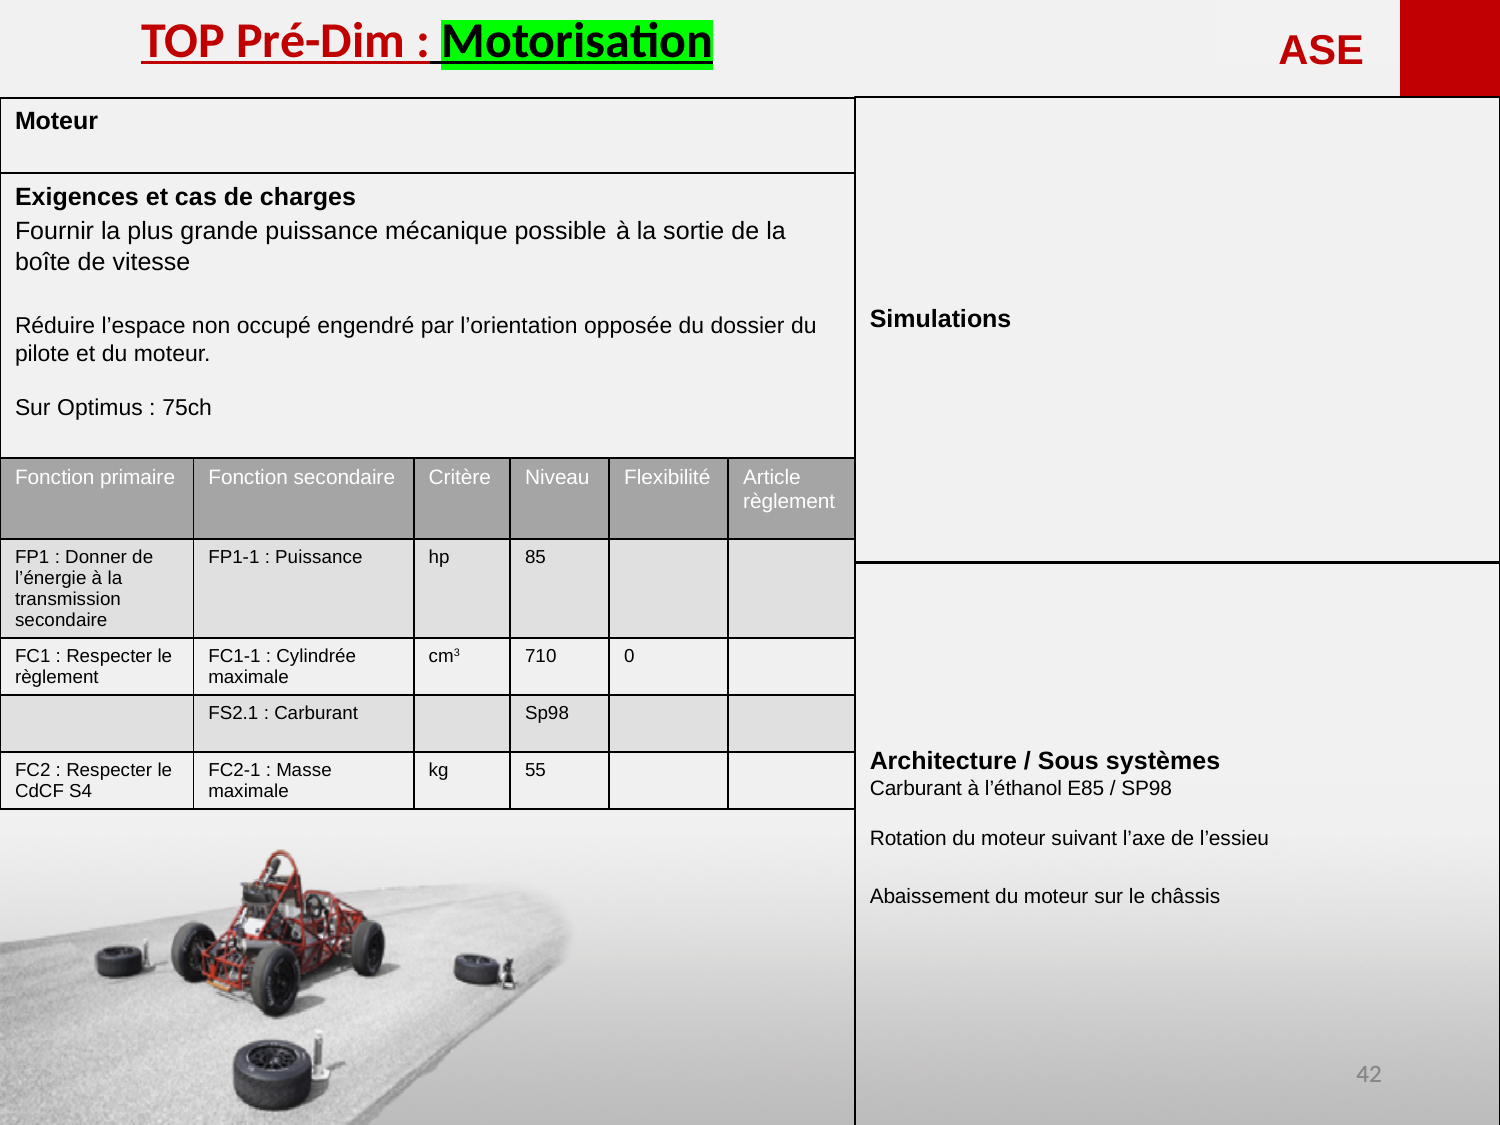

<<<<<<
TOP Pré-Dim : Motorisation
ASE
Simulations

Moteur

Exigences et cas de charges
Fournir la plus grande puissance mécanique possible à la sortie de la boîte de vitesse

Réduire l’espace non occupé engendré par l’orientation opposée du dossier du pilote et du moteur.

Sur Optimus : 75ch
| Fonction primaire | Fonction secondaire | Critère | Niveau | Flexibilité | Article règlement |
| --- | --- | --- | --- | --- | --- |
| FP1 : Donner de l’énergie à la transmission secondaire | FP1-1 : Puissance | hp | 85 |  |  |
| FC1 : Respecter le règlement | FC1-1 : Cylindrée maximale | cm3 | 710 | 0 |  |
|  | FS2.1 : Carburant |  | Sp98 |  |  |
| FC2 : Respecter le CdCF S4 | FC2-1 : Masse maximale | kg | 55 |  |  |
Architecture / Sous systèmes
Carburant à l’éthanol E85 / SP98

Rotation du moteur suivant l’axe de l’essieu

Abaissement du moteur sur le châssis

42
42